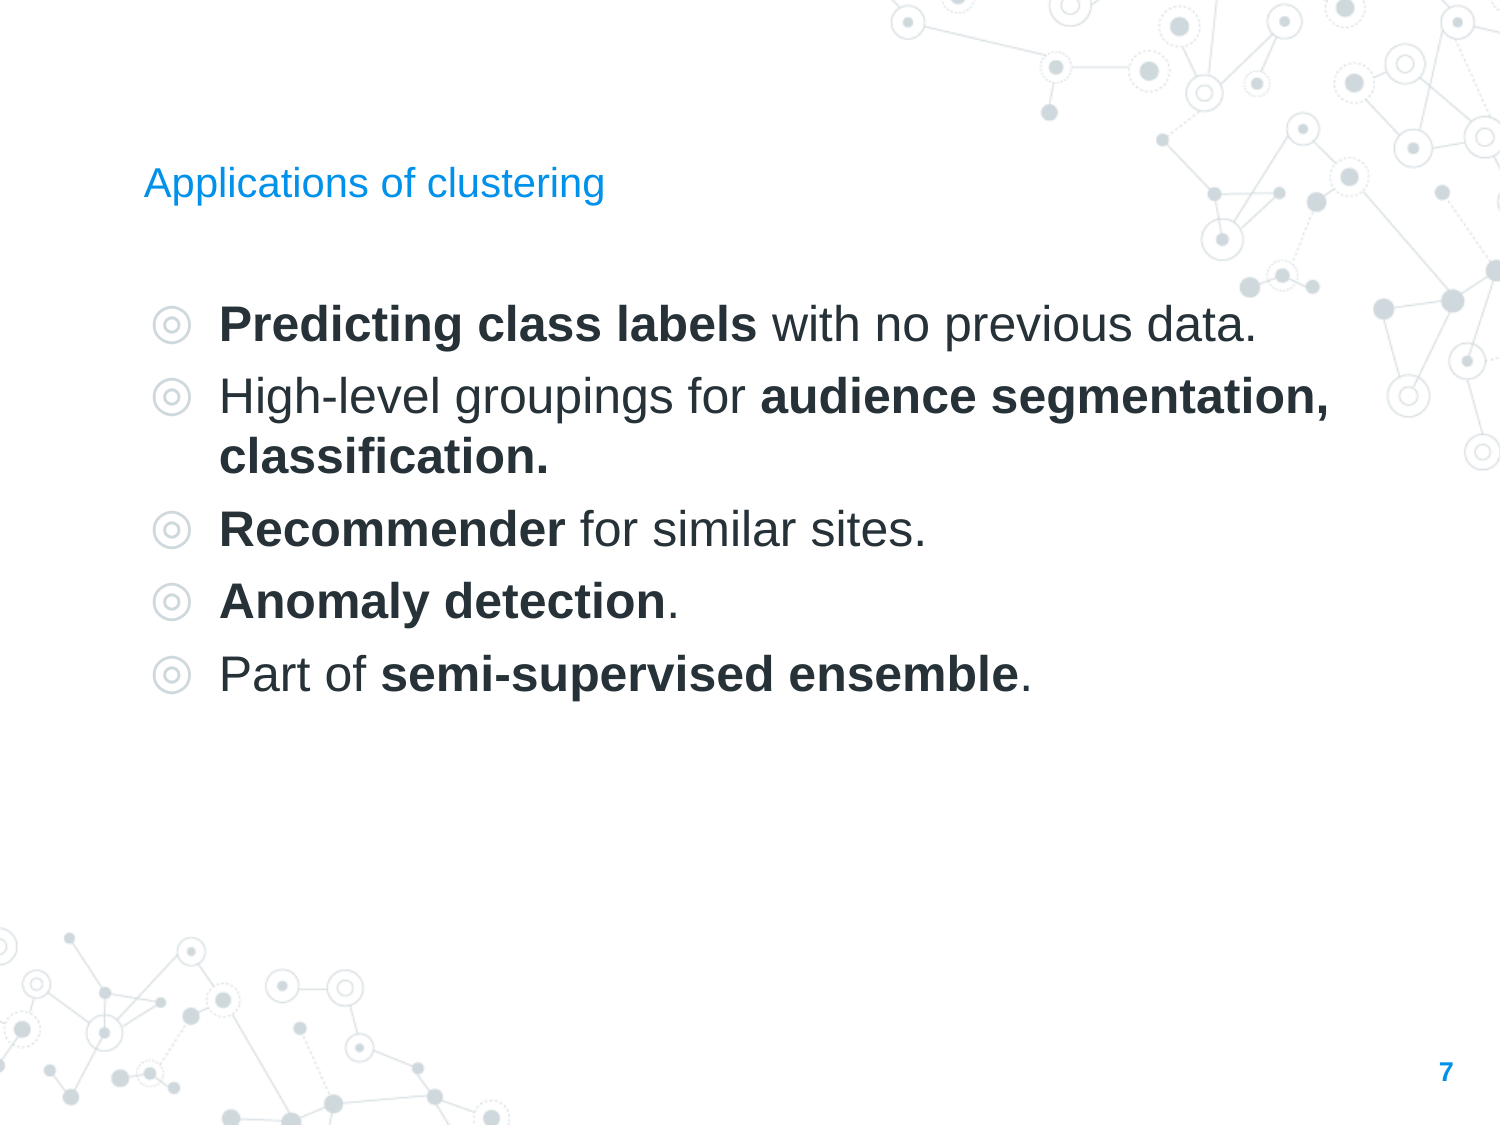

# Applications of clustering
Predicting class labels with no previous data.
High-level groupings for audience segmentation, classification.
Recommender for similar sites.
Anomaly detection.
Part of semi-supervised ensemble.

7